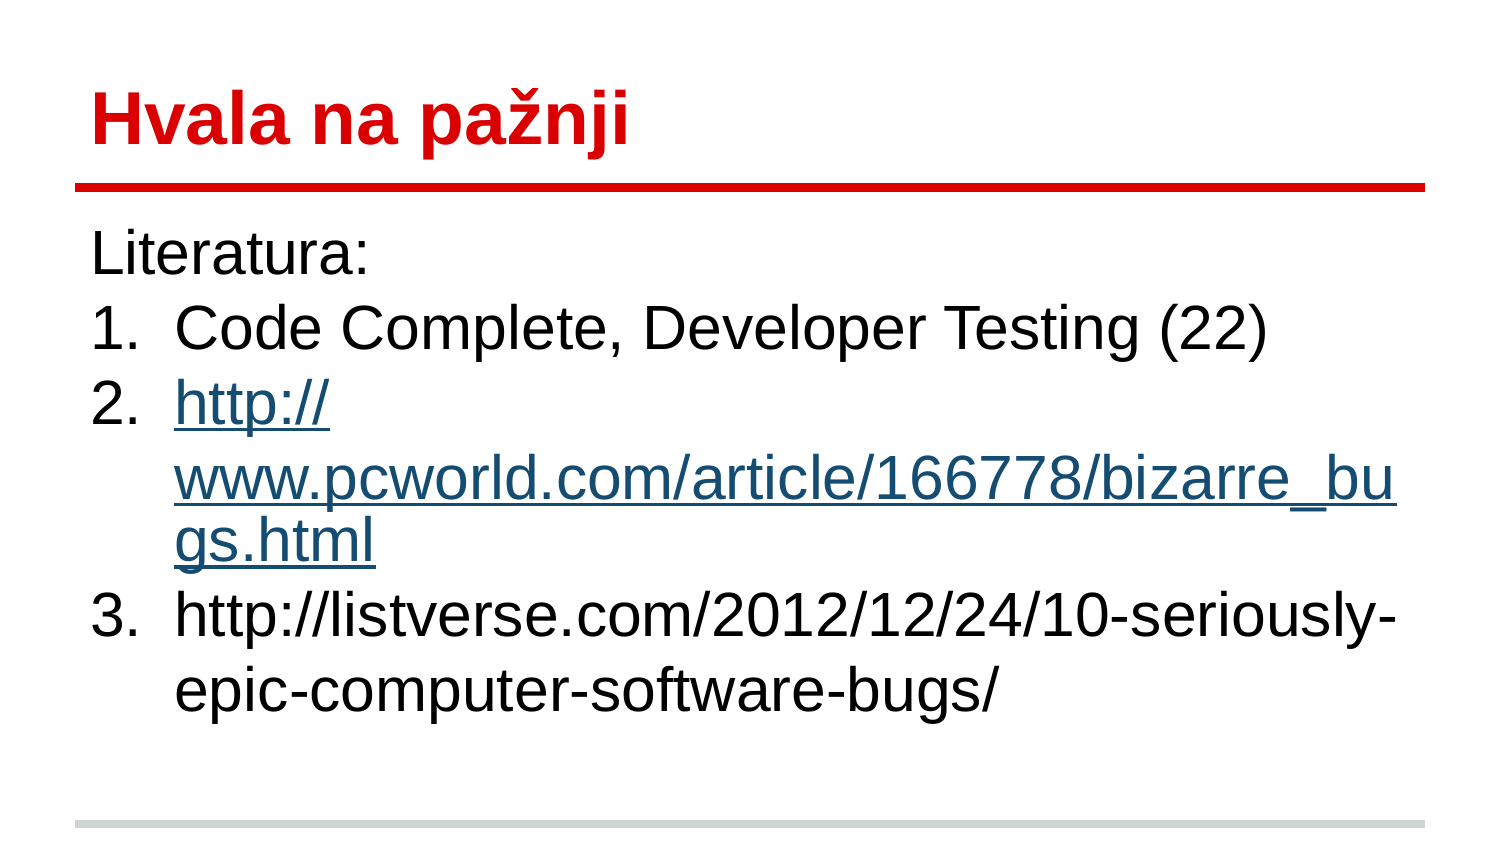

# Hvala na pažnji
Literatura:
Code Complete, Developer Testing (22)
http://www.pcworld.com/article/166778/bizarre_bugs.html
http://listverse.com/2012/12/24/10-seriously-epic-computer-software-bugs/